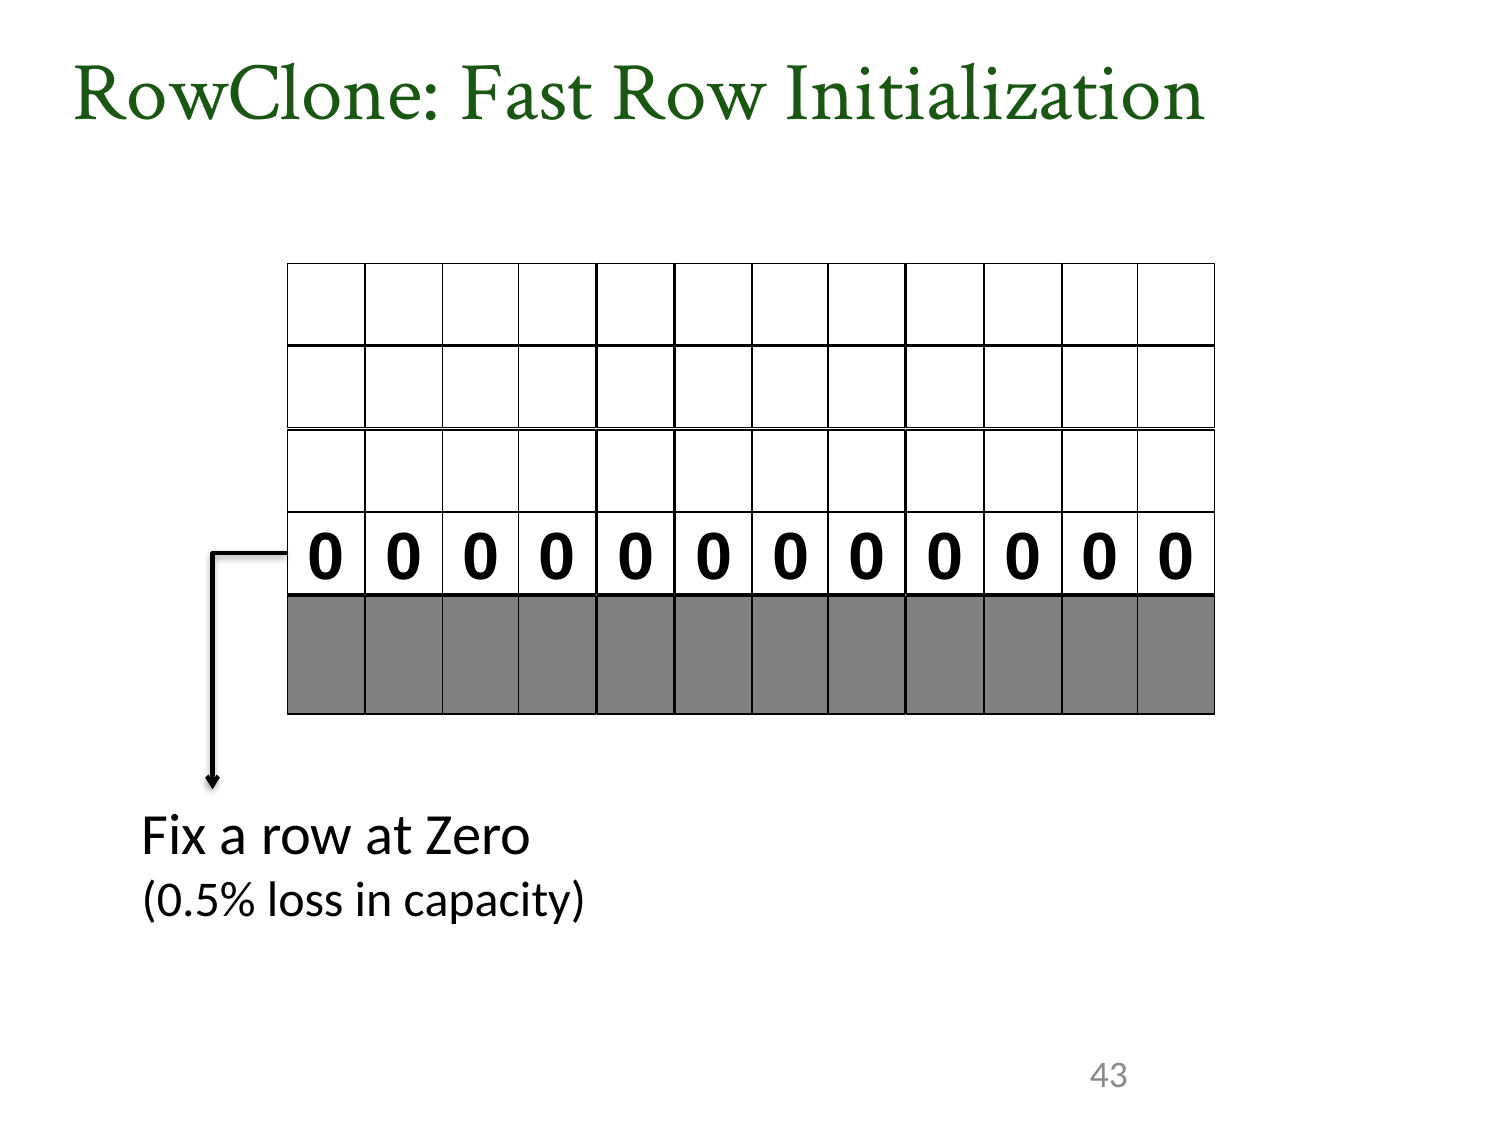

# RowClone: Fast Row Initialization

0
0
0
0
0
0
0
0
0
0
0
0

Fix a row at Zero
(0.5% loss in capacity)
43